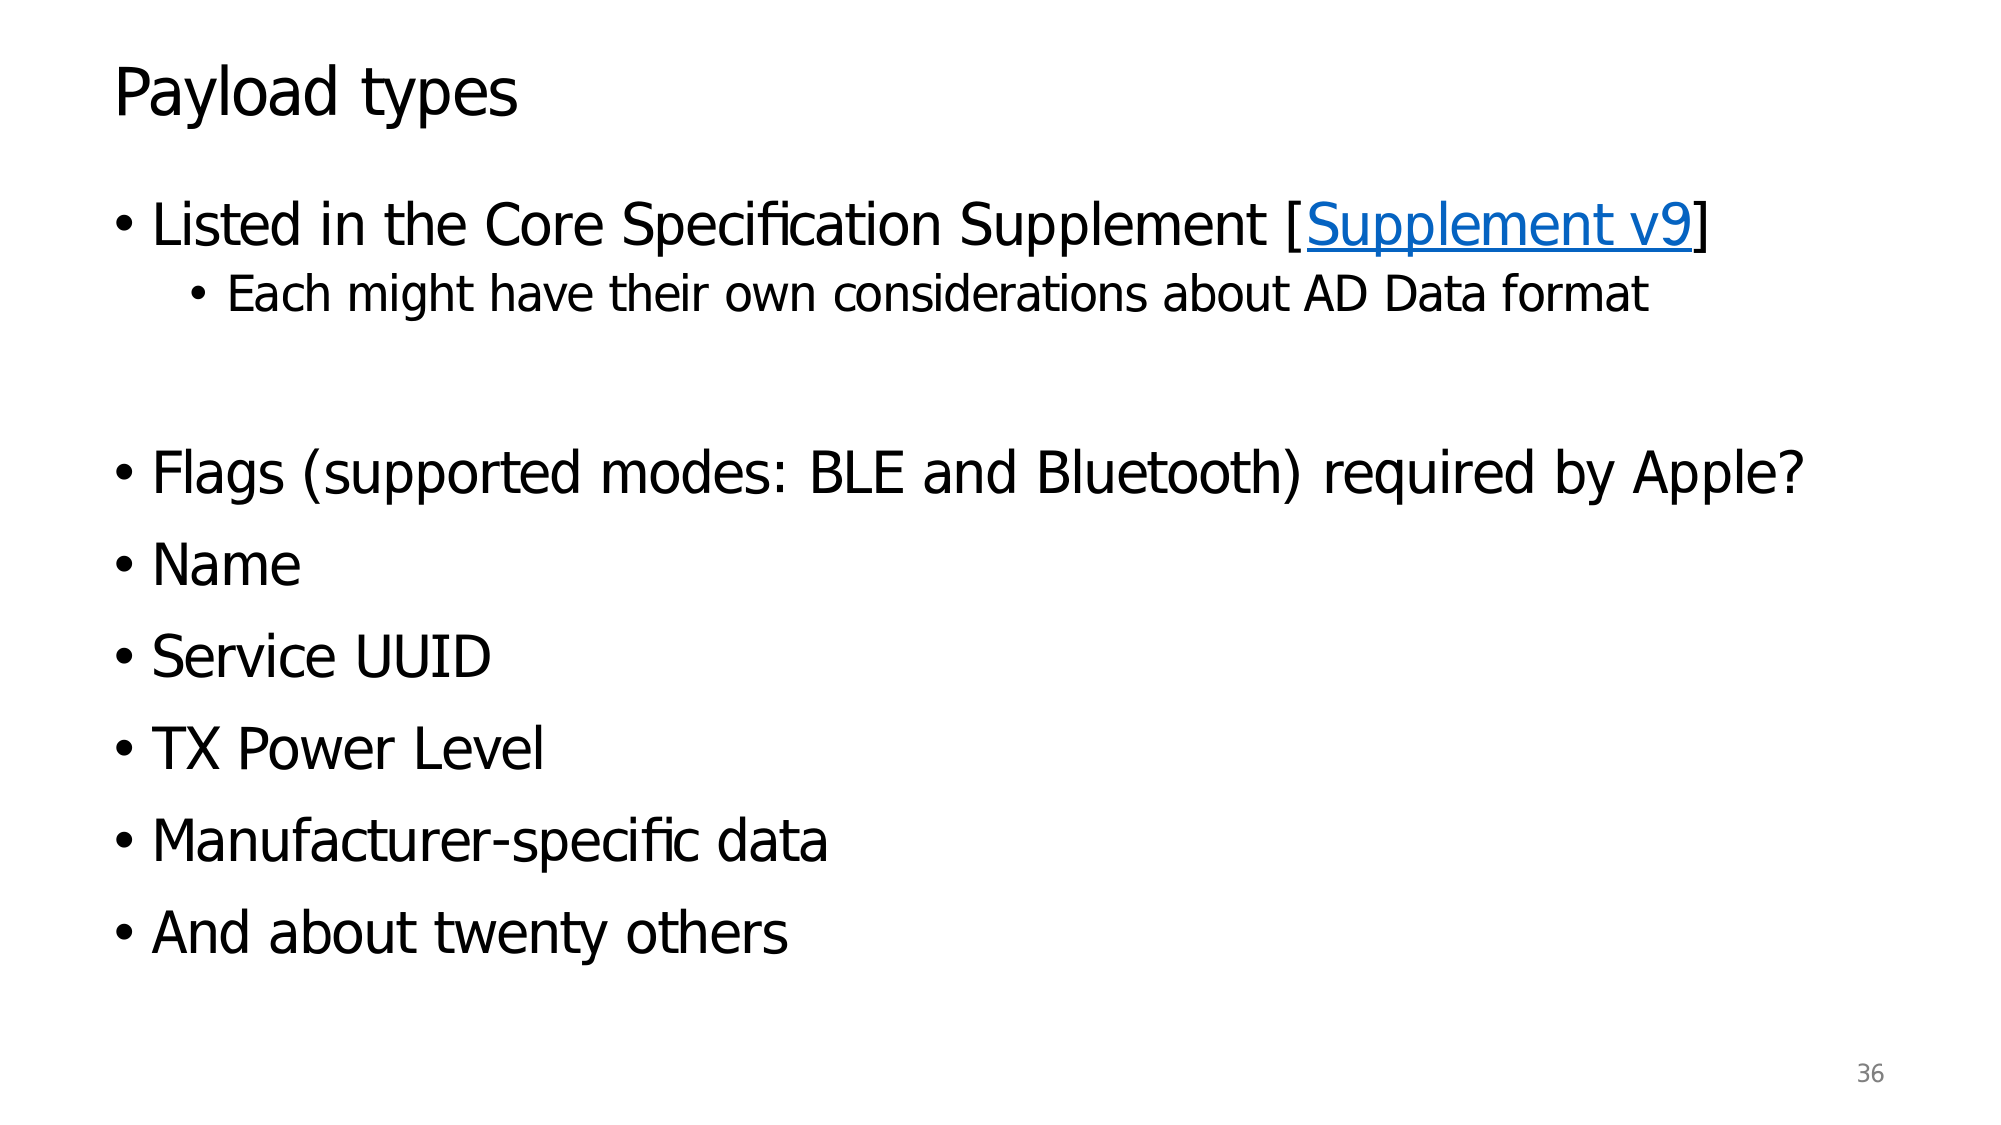

# Payload types
Listed in the Core Specification Supplement [Supplement v9]
Each might have their own considerations about AD Data format

Flags (supported modes: BLE and Bluetooth) required by Apple?
Name
Service UUID
TX Power Level
Manufacturer-specific data
And about twenty others
36